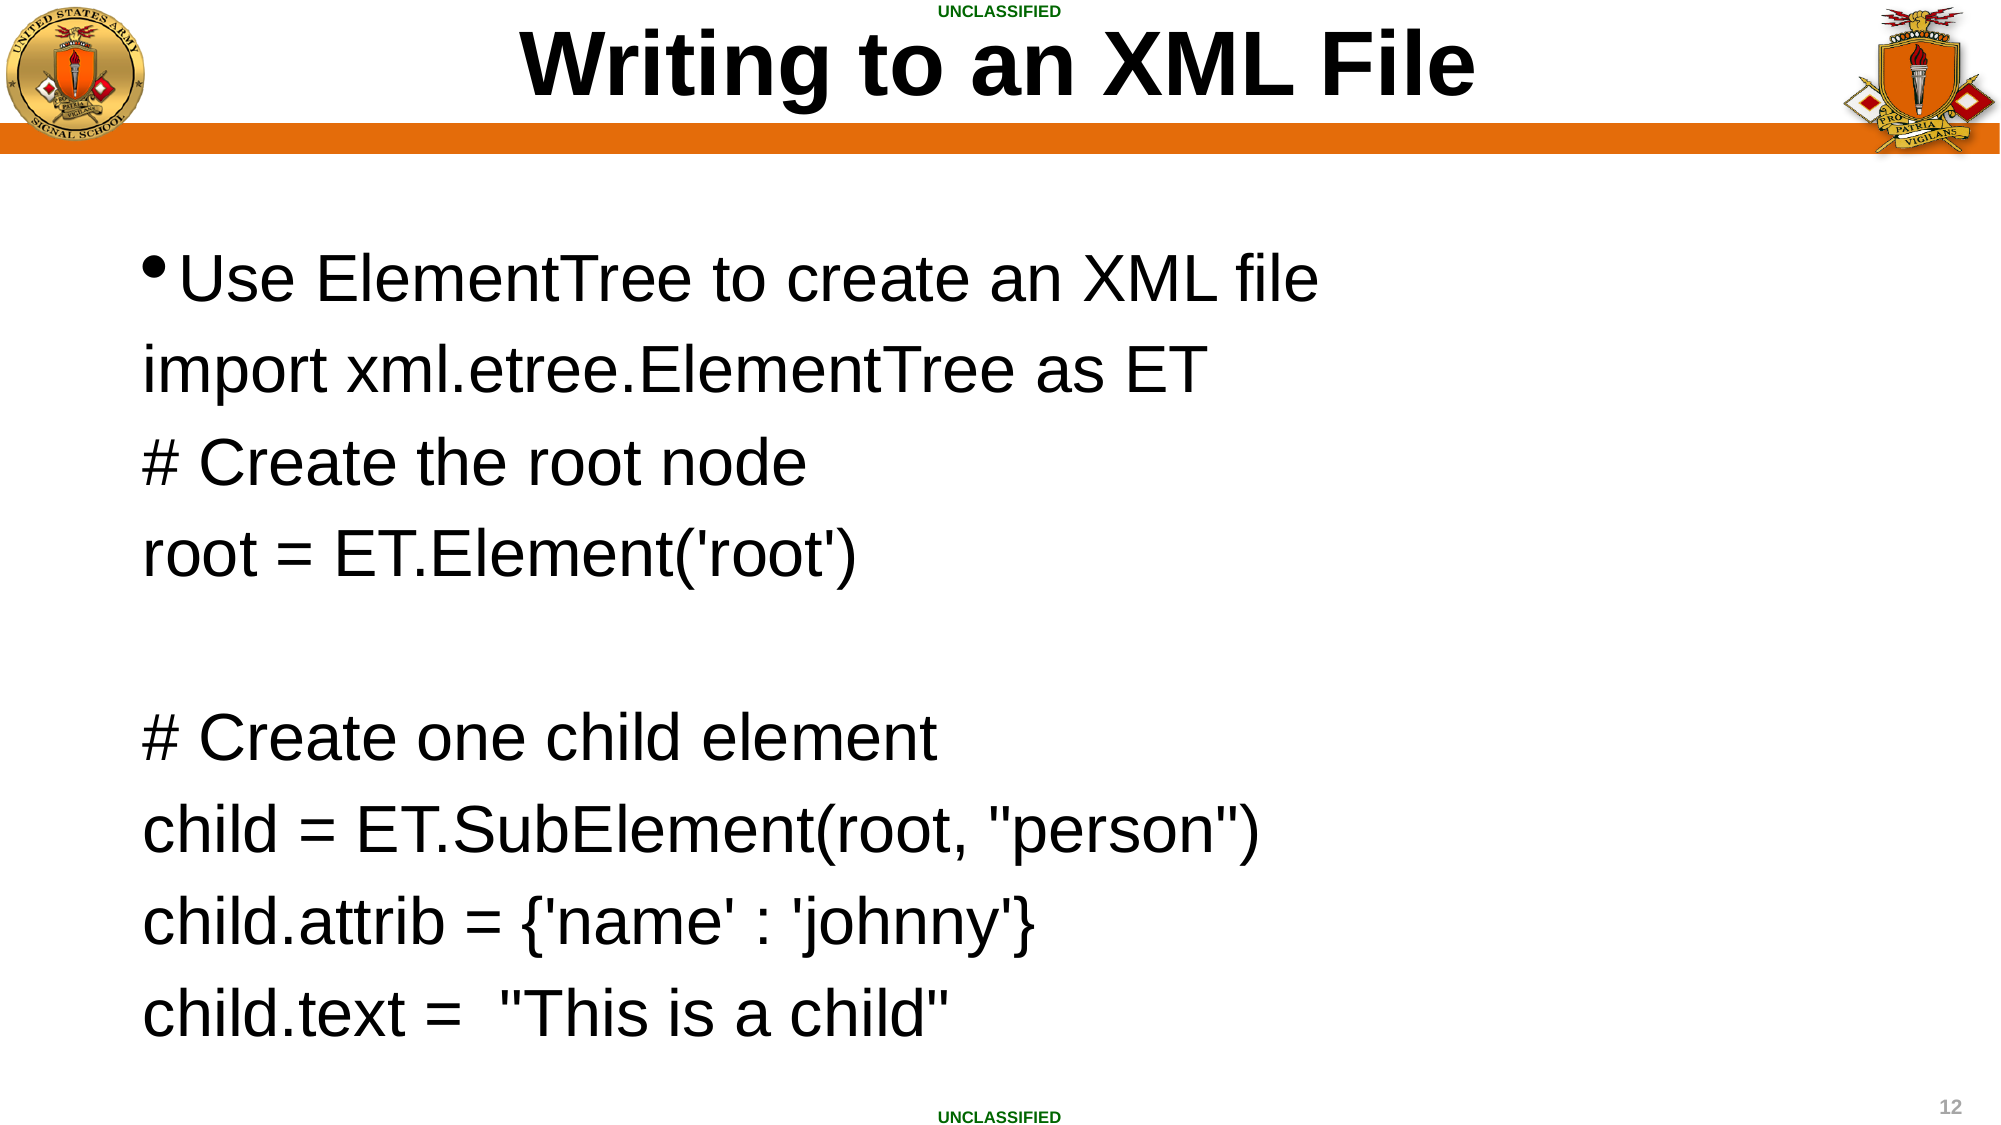

Writing to an XML File
Use ElementTree to create an XML file
import xml.etree.ElementTree as ET
# Create the root node
root = ET.Element('root')

# Create one child element
child = ET.SubElement(root, "person")
child.attrib = {'name' : 'johnny'}
child.text =  "This is a child"